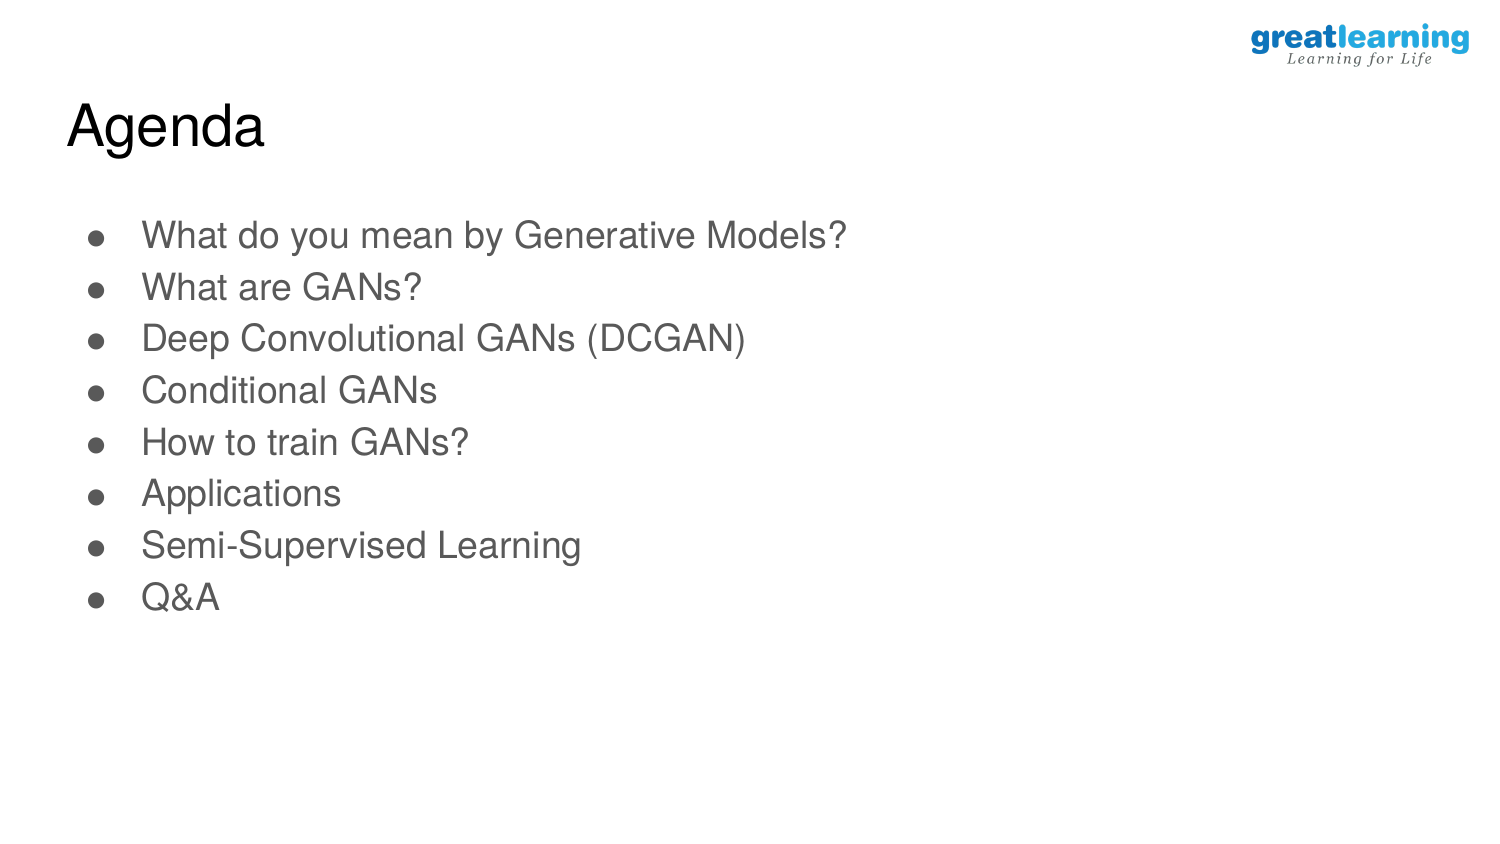

# Agenda
What do you mean by Generative Models?
What are GANs?
Deep Convolutional GANs (DCGAN)
Conditional GANs
How to train GANs?
Applications
Semi-Supervised Learning
Q&A